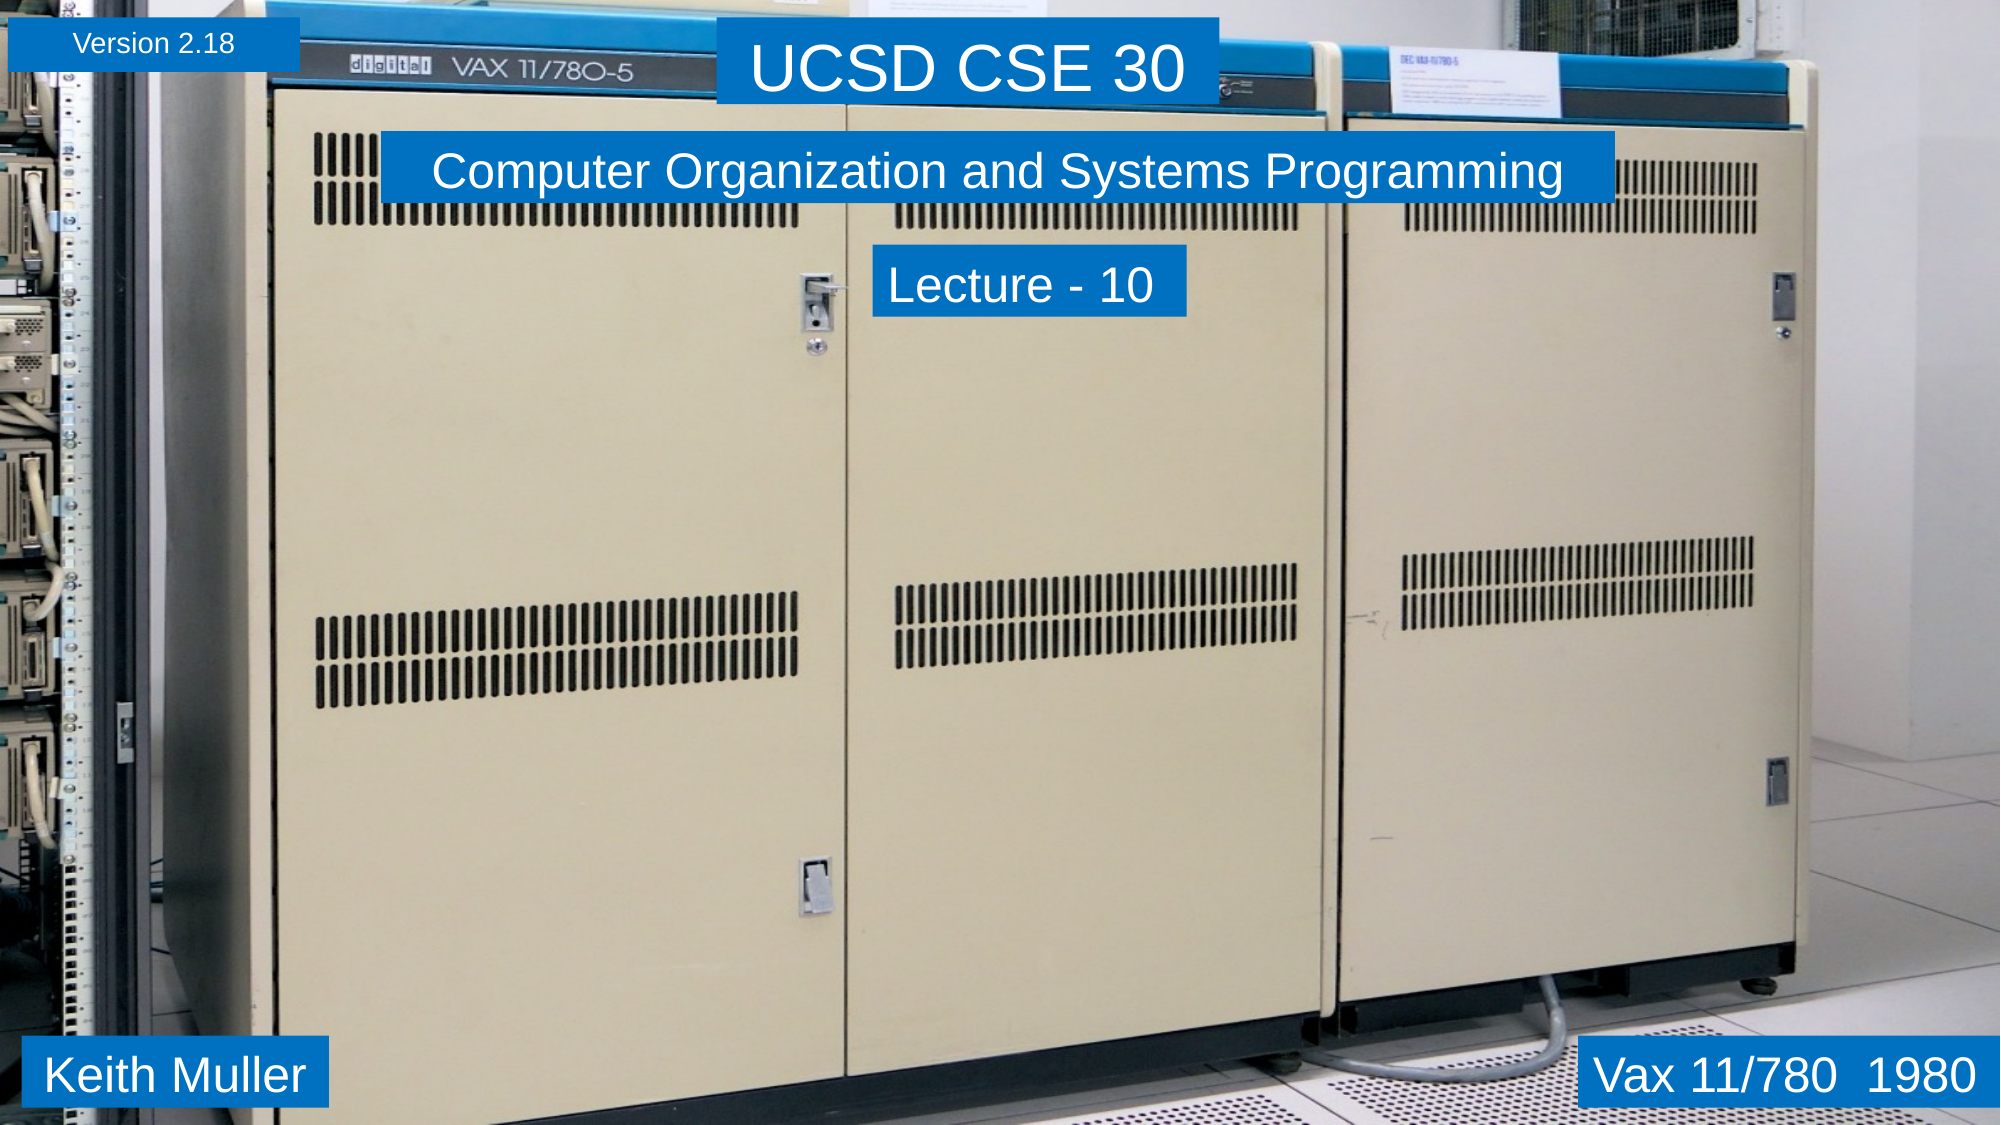

Version 2.18
UCSD CSE 30
Computer Organization and Systems Programming
Lecture - 10
Vax 11/780  1980
Keith Muller